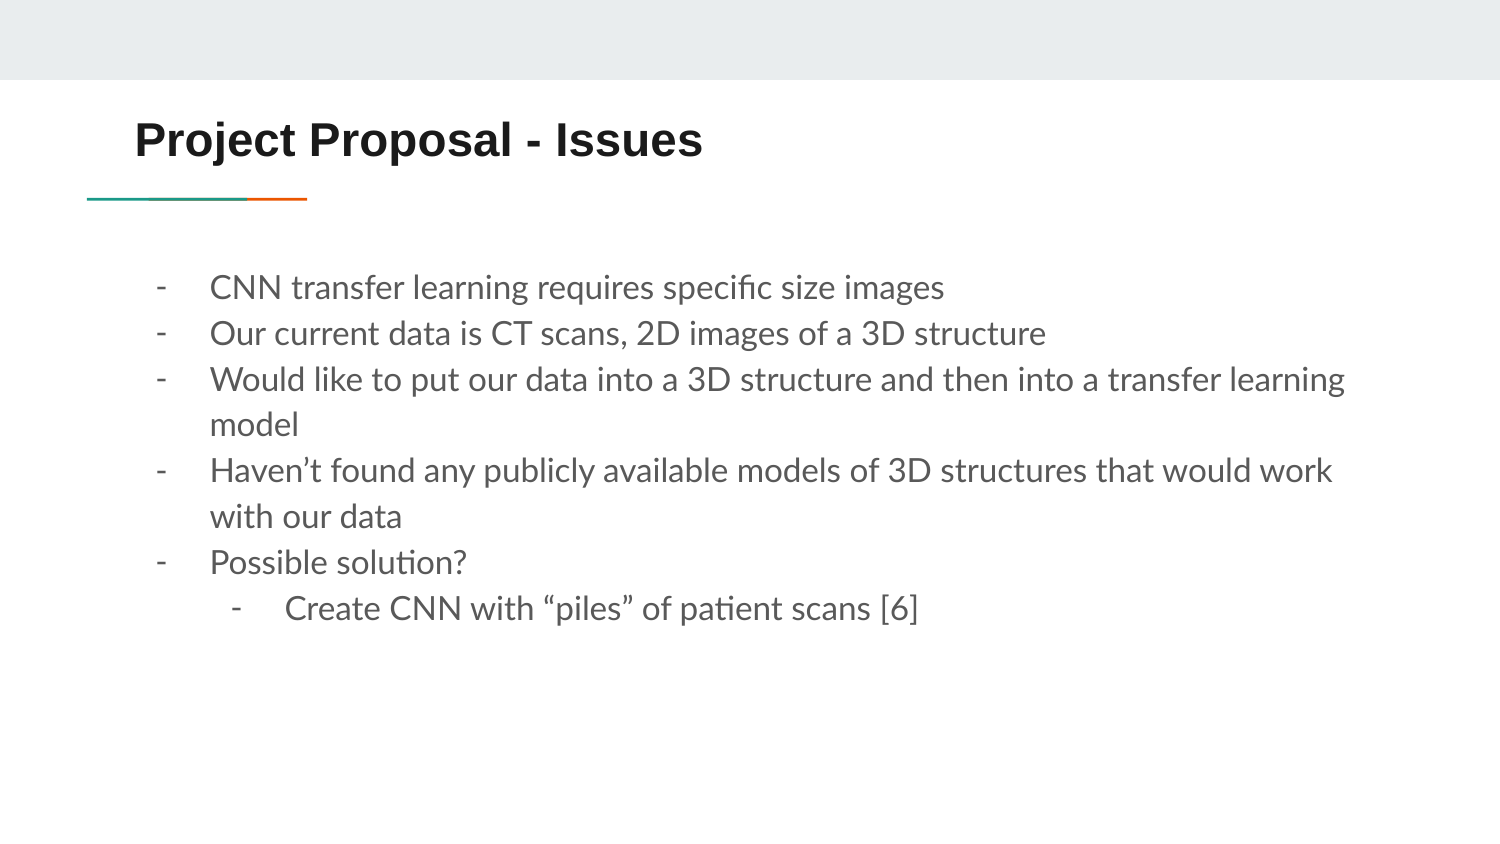

# Project Proposal - Issues
CNN transfer learning requires specific size images
Our current data is CT scans, 2D images of a 3D structure
Would like to put our data into a 3D structure and then into a transfer learning model
Haven’t found any publicly available models of 3D structures that would work with our data
Possible solution?
Create CNN with “piles” of patient scans [6]